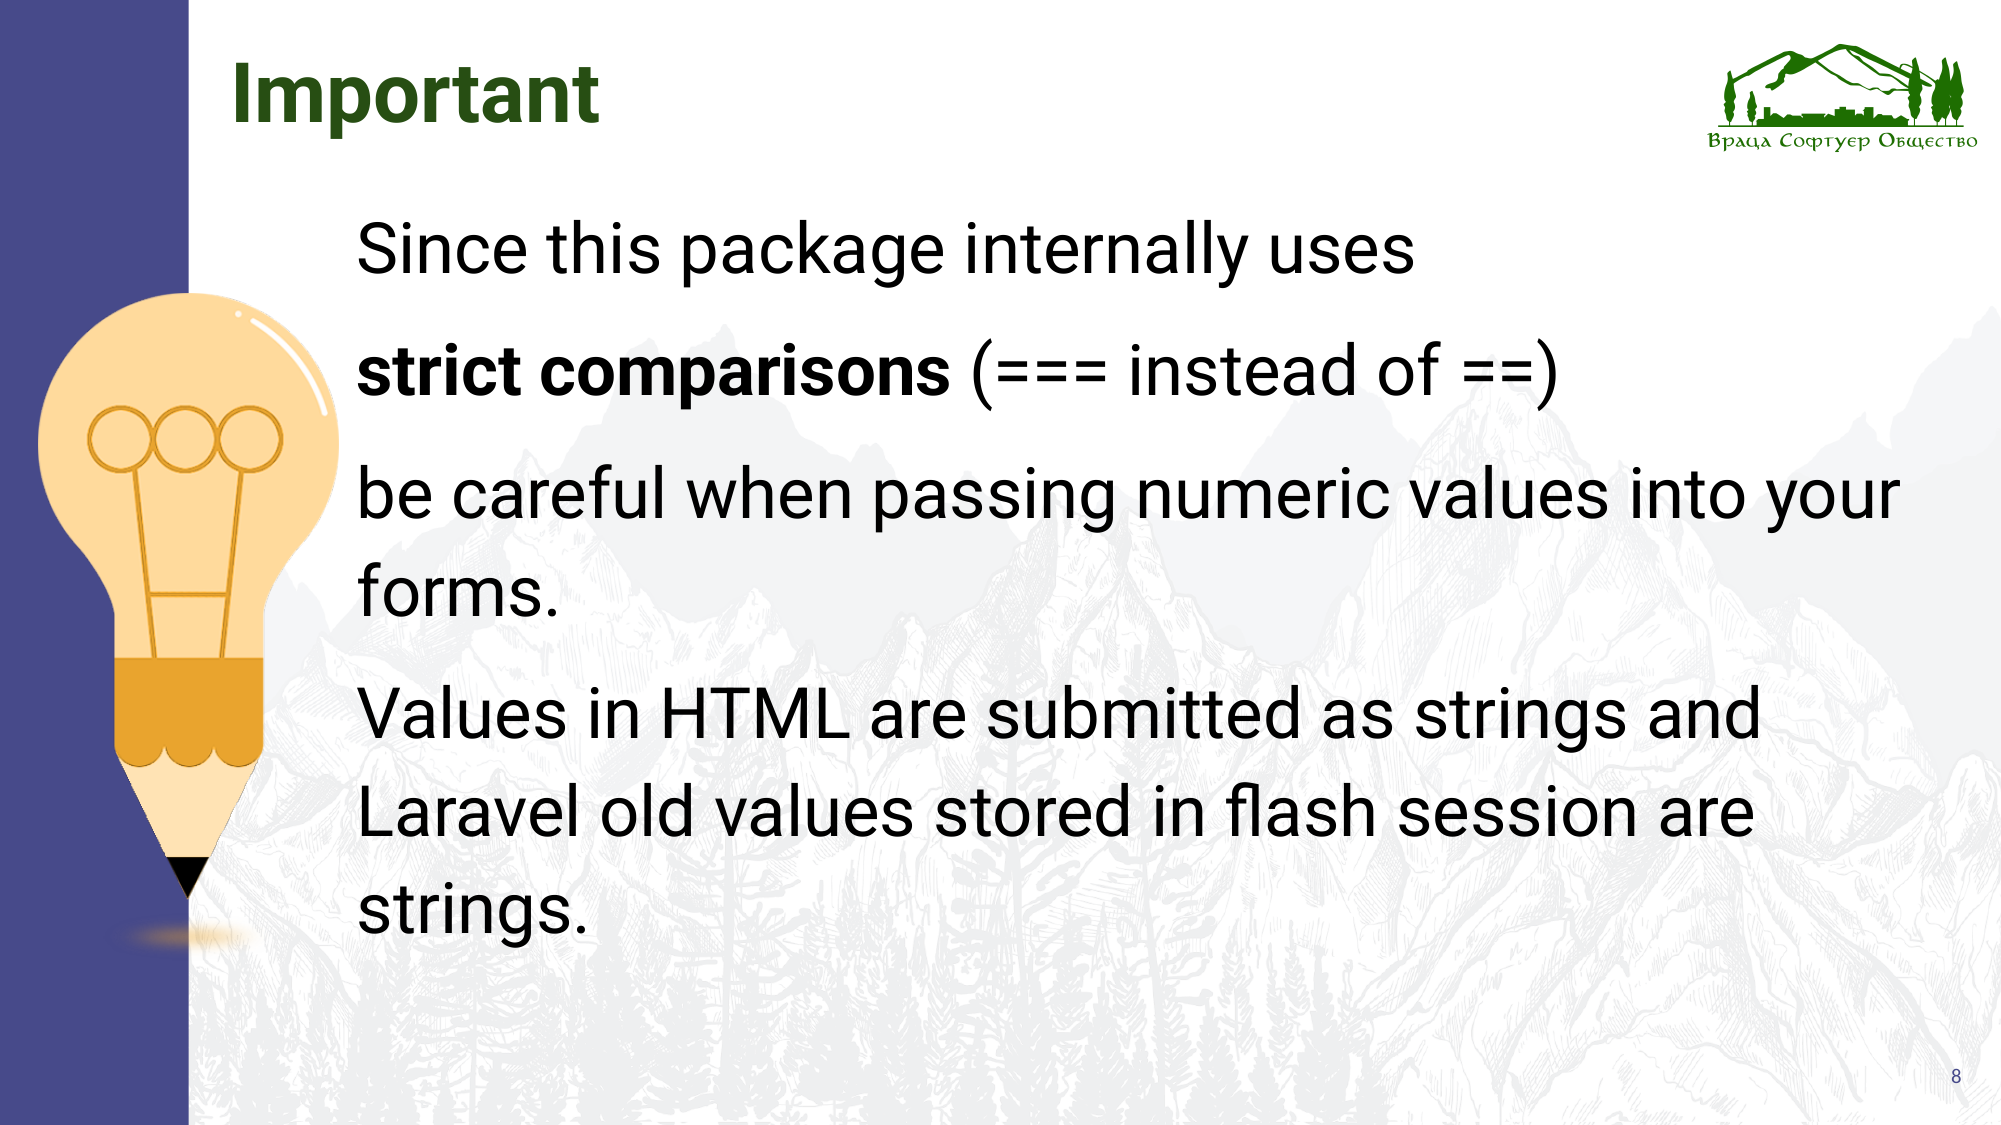

# Important
Since this package internally uses
strict comparisons (=== instead of ==)
be careful when passing numeric values into your forms.
Values in HTML are submitted as strings and Laravel old values stored in flash session are strings.

8